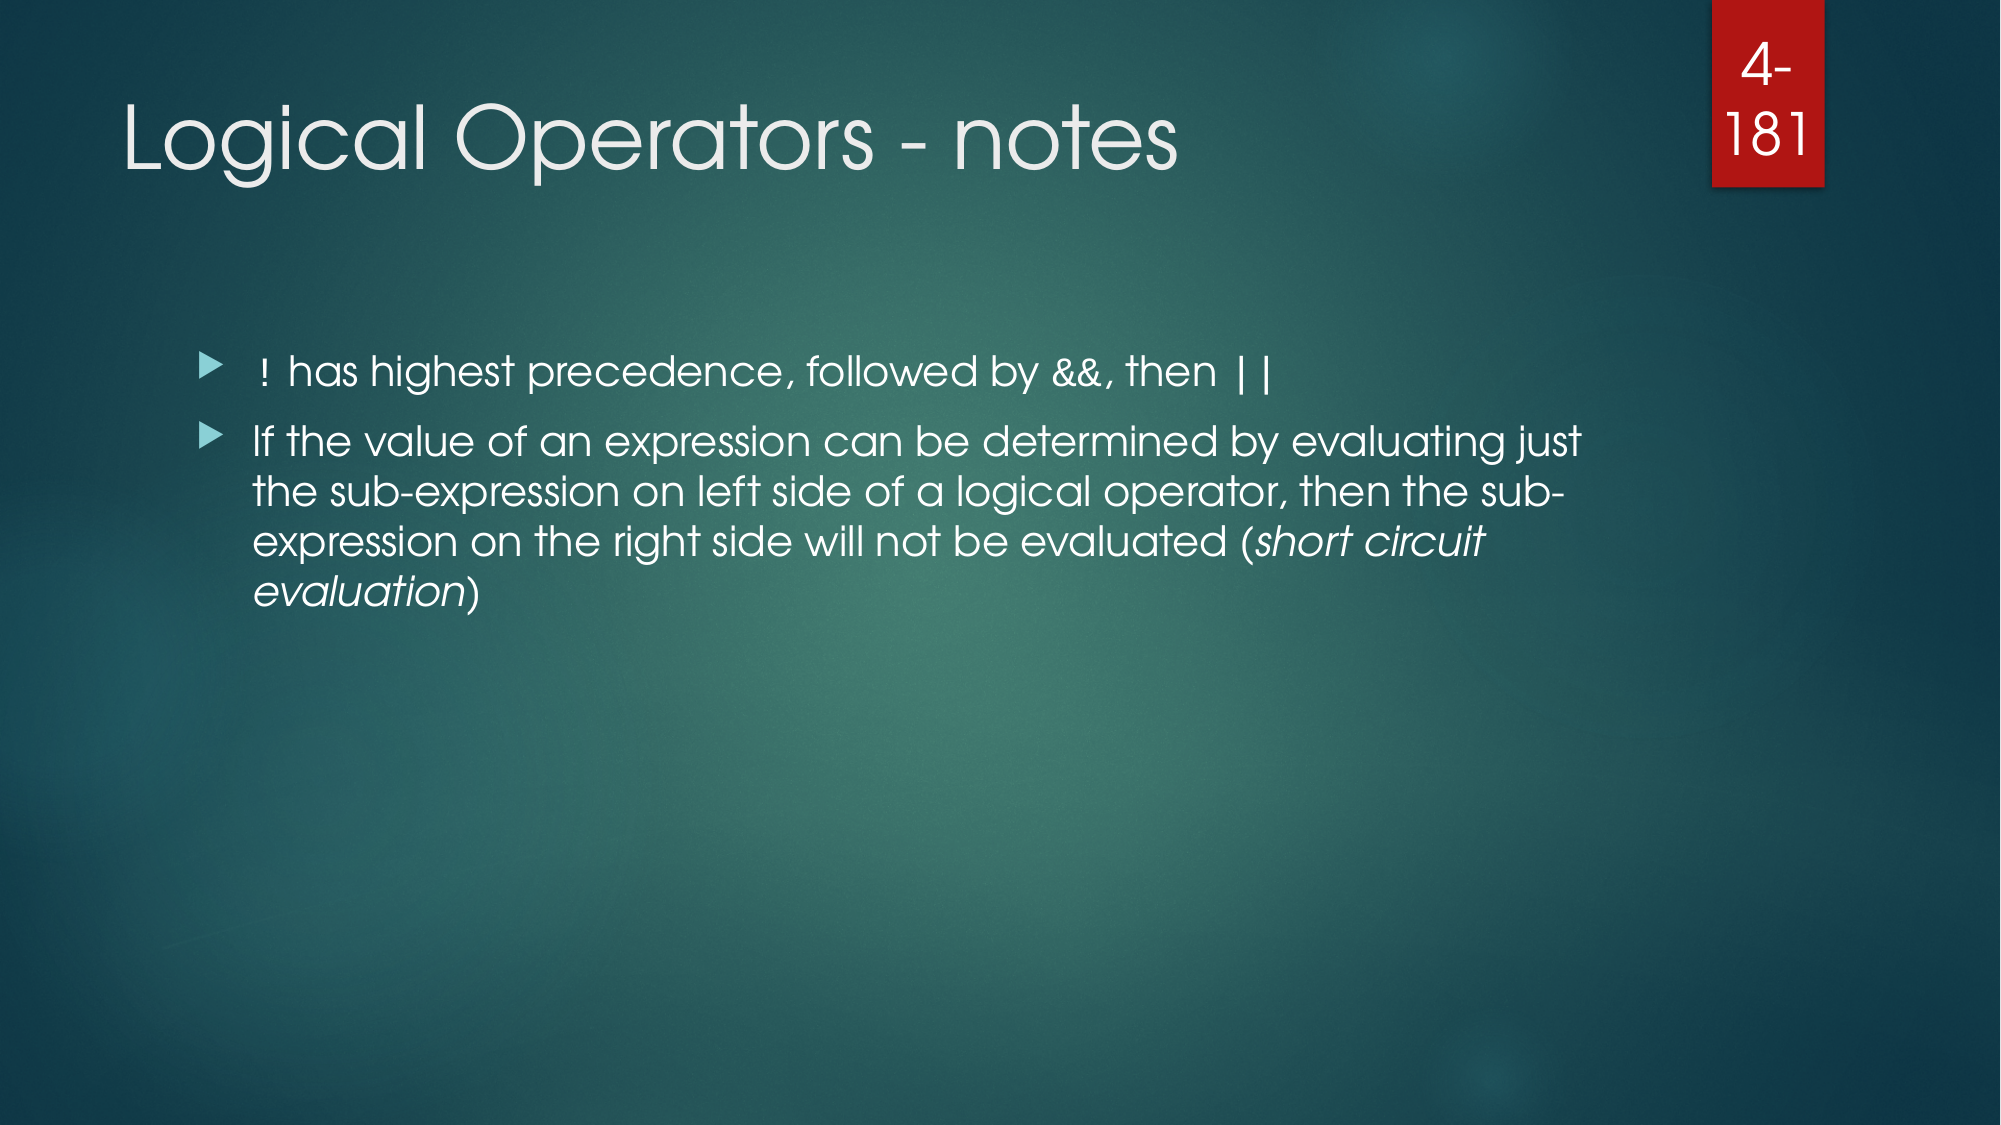

# Logical Operators - notes
4-181
! has highest precedence, followed by &&, then ||
If the value of an expression can be determined by evaluating just the sub-expression on left side of a logical operator, then the sub-expression on the right side will not be evaluated (short circuit evaluation)